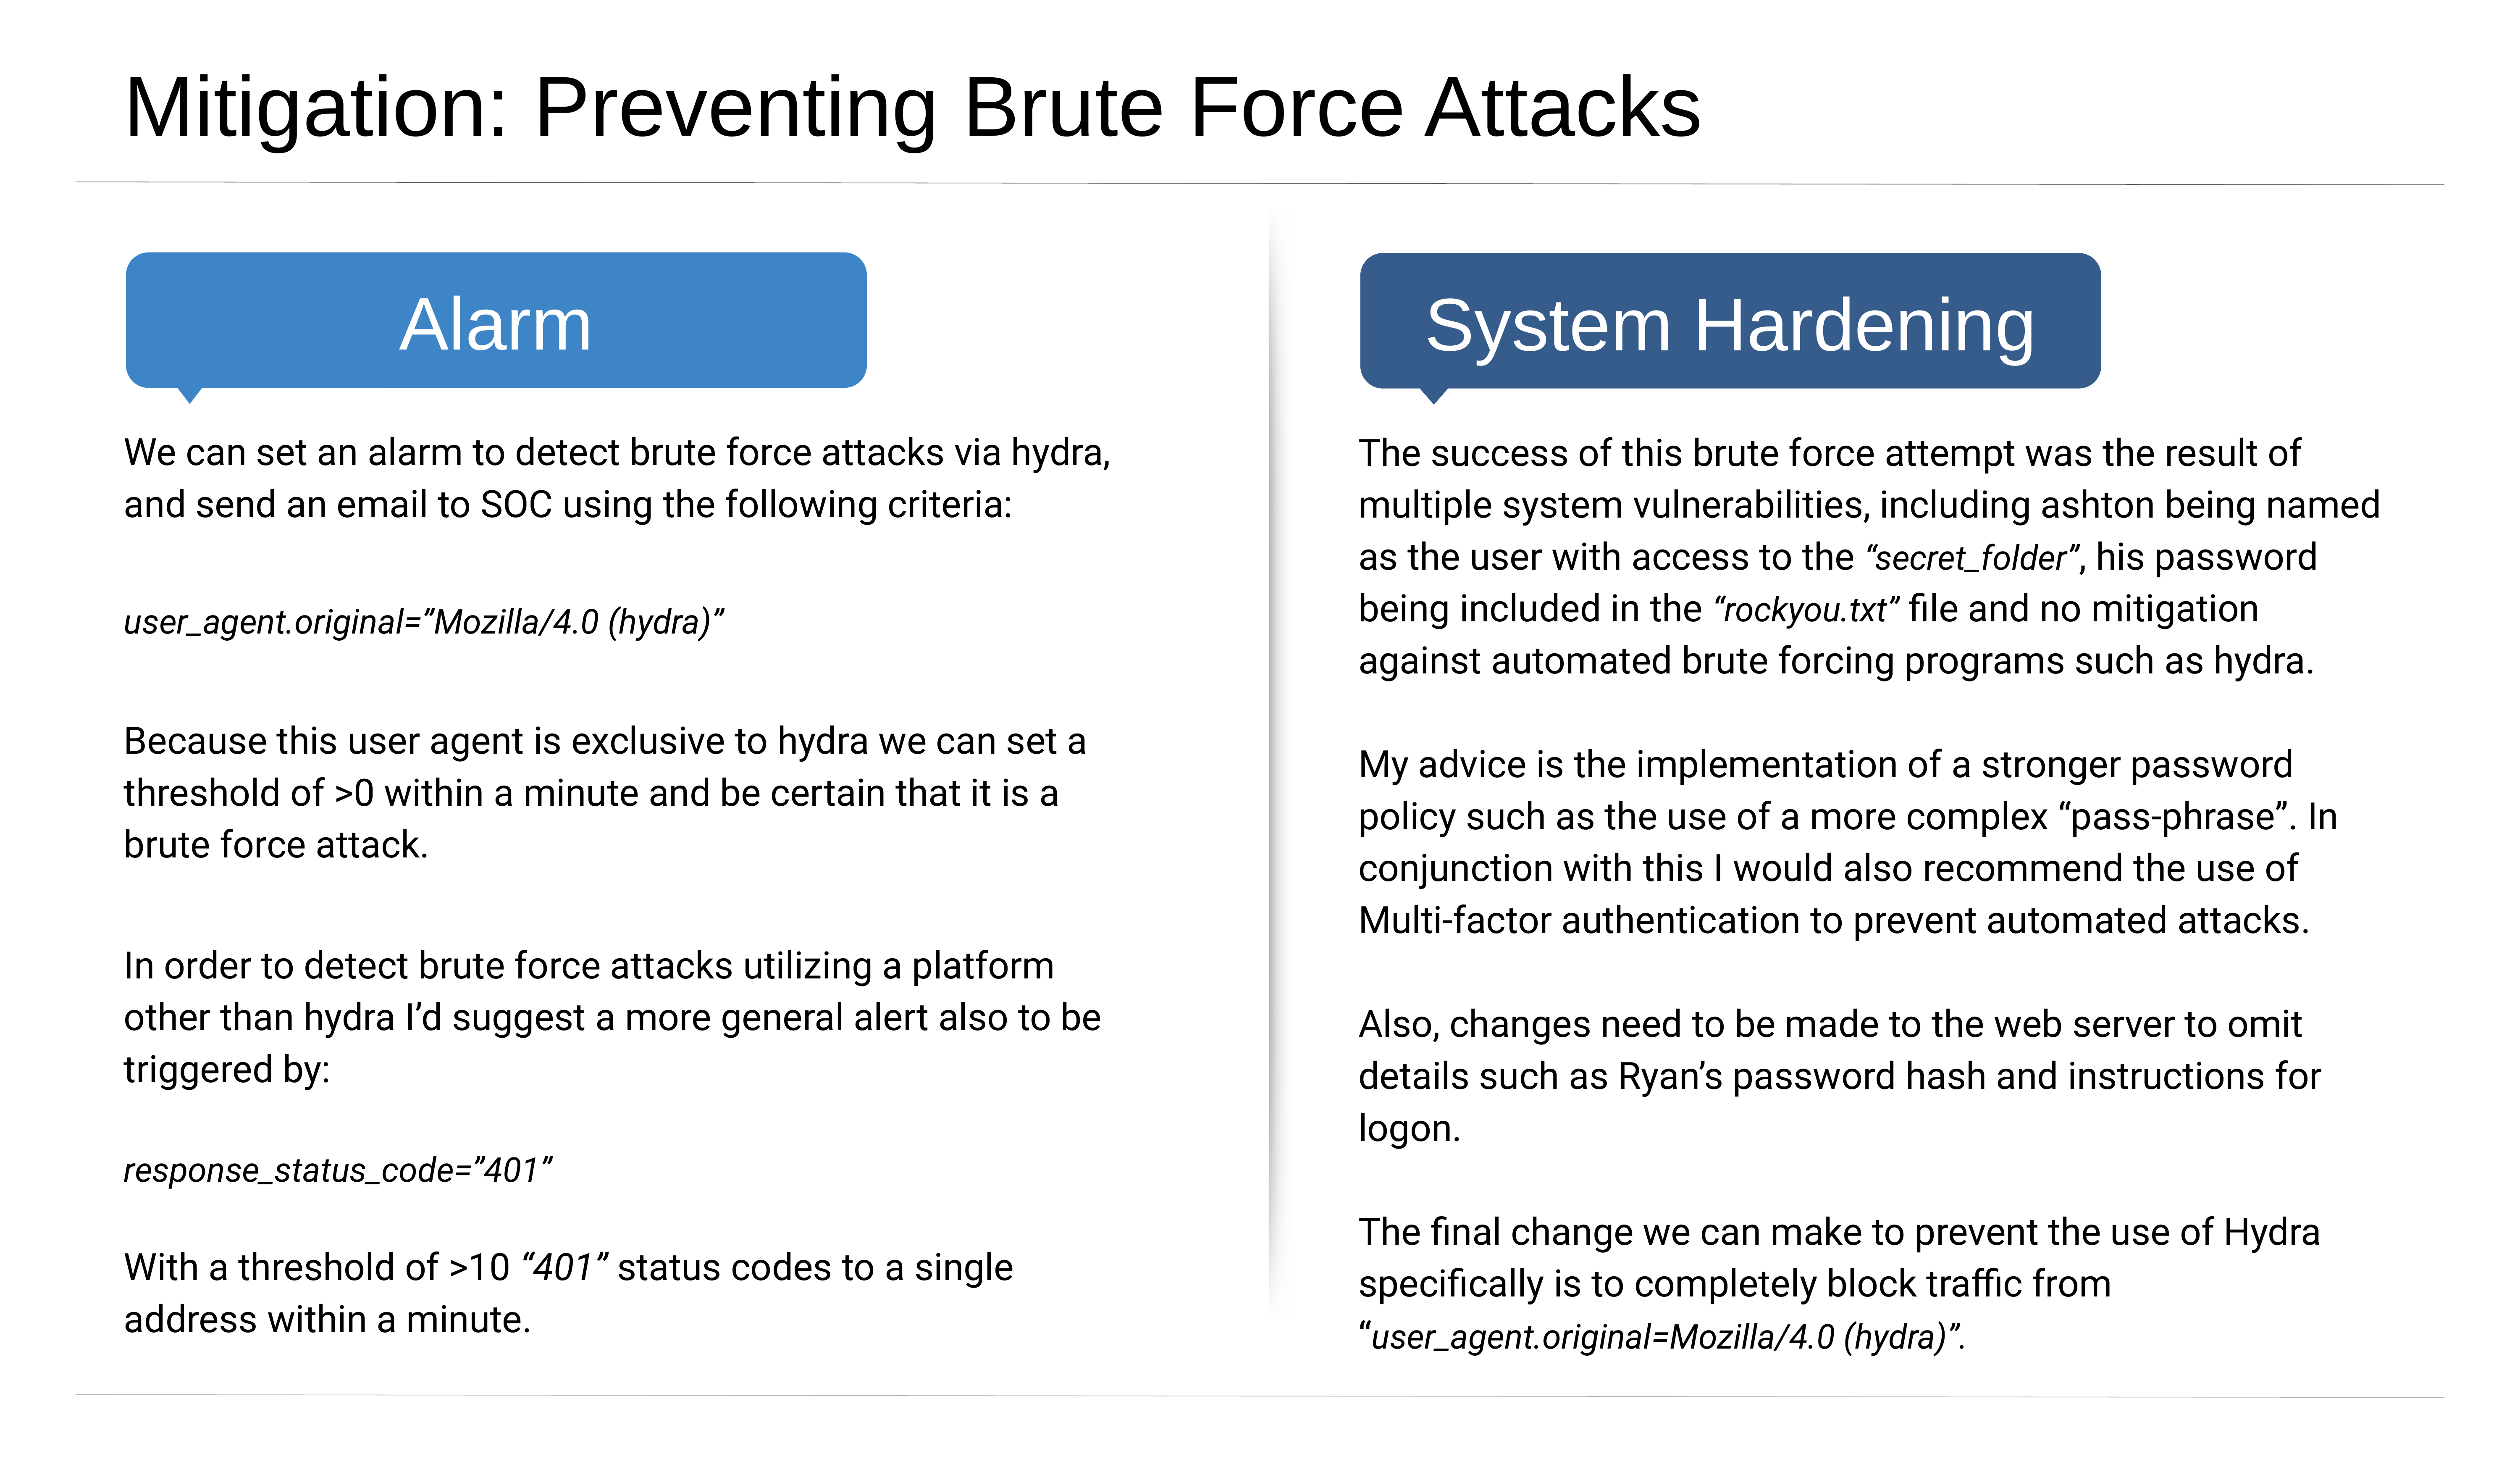

# Mitigation: Preventing Brute Force Attacks
We can set an alarm to detect brute force attacks via hydra, and send an email to SOC using the following criteria:

user_agent.original=”Mozilla/4.0 (hydra)”

Because this user agent is exclusive to hydra we can set a threshold of >0 within a minute and be certain that it is a brute force attack.

In order to detect brute force attacks utilizing a platform other than hydra I’d suggest a more general alert also to be triggered by:

response_status_code=”401”

With a threshold of >10 “401” status codes to a single address within a minute.

The success of this brute force attempt was the result of multiple system vulnerabilities, including ashton being named as the user with access to the “secret_folder”, his password being included in the “rockyou.txt” file and no mitigation against automated brute forcing programs such as hydra.

My advice is the implementation of a stronger password policy such as the use of a more complex “pass-phrase”. In conjunction with this I would also recommend the use of Multi-factor authentication to prevent automated attacks.

Also, changes need to be made to the web server to omit details such as Ryan’s password hash and instructions for logon.

The final change we can make to prevent the use of Hydra specifically is to completely block traffic from
“user_agent.original=Mozilla/4.0 (hydra)”.